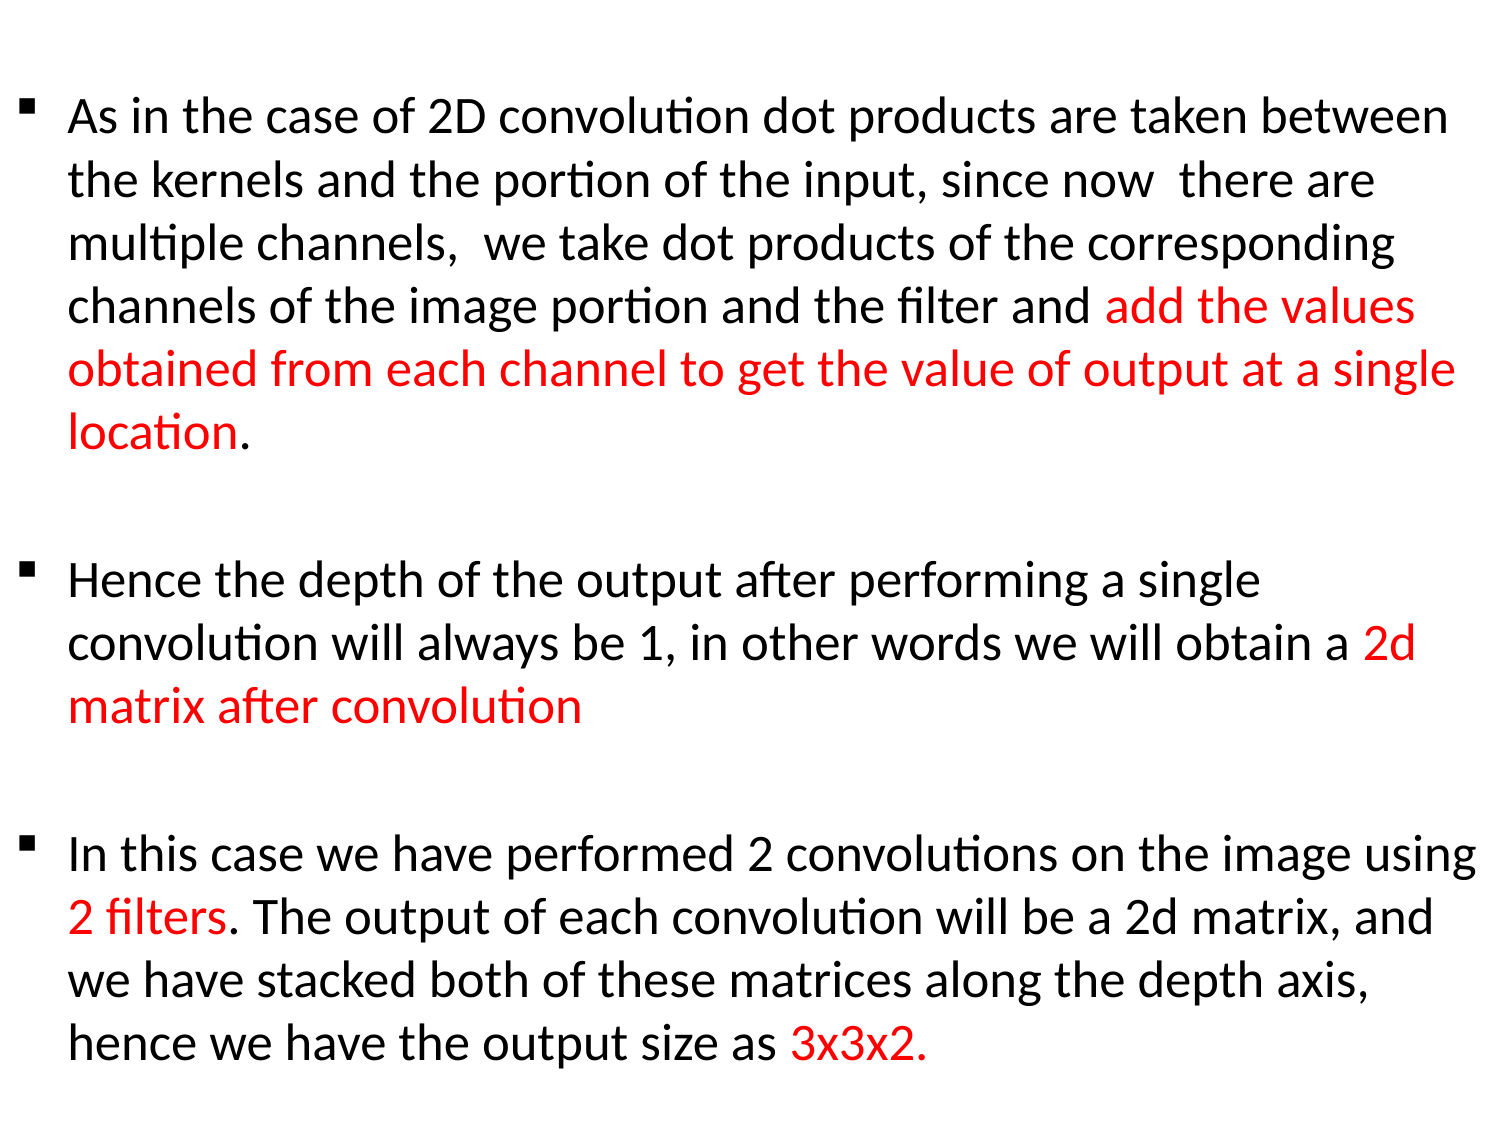

As in the case of 2D convolution dot products are taken between the kernels and the portion of the input, since now  there are multiple channels,  we take dot products of the corresponding channels of the image portion and the filter and add the values obtained from each channel to get the value of output at a single location.

Hence the depth of the output after performing a single convolution will always be 1, in other words we will obtain a 2d matrix after convolution

In this case we have performed 2 convolutions on the image using 2 filters. The output of each convolution will be a 2d matrix, and we have stacked both of these matrices along the depth axis, hence we have the output size as 3x3x2.